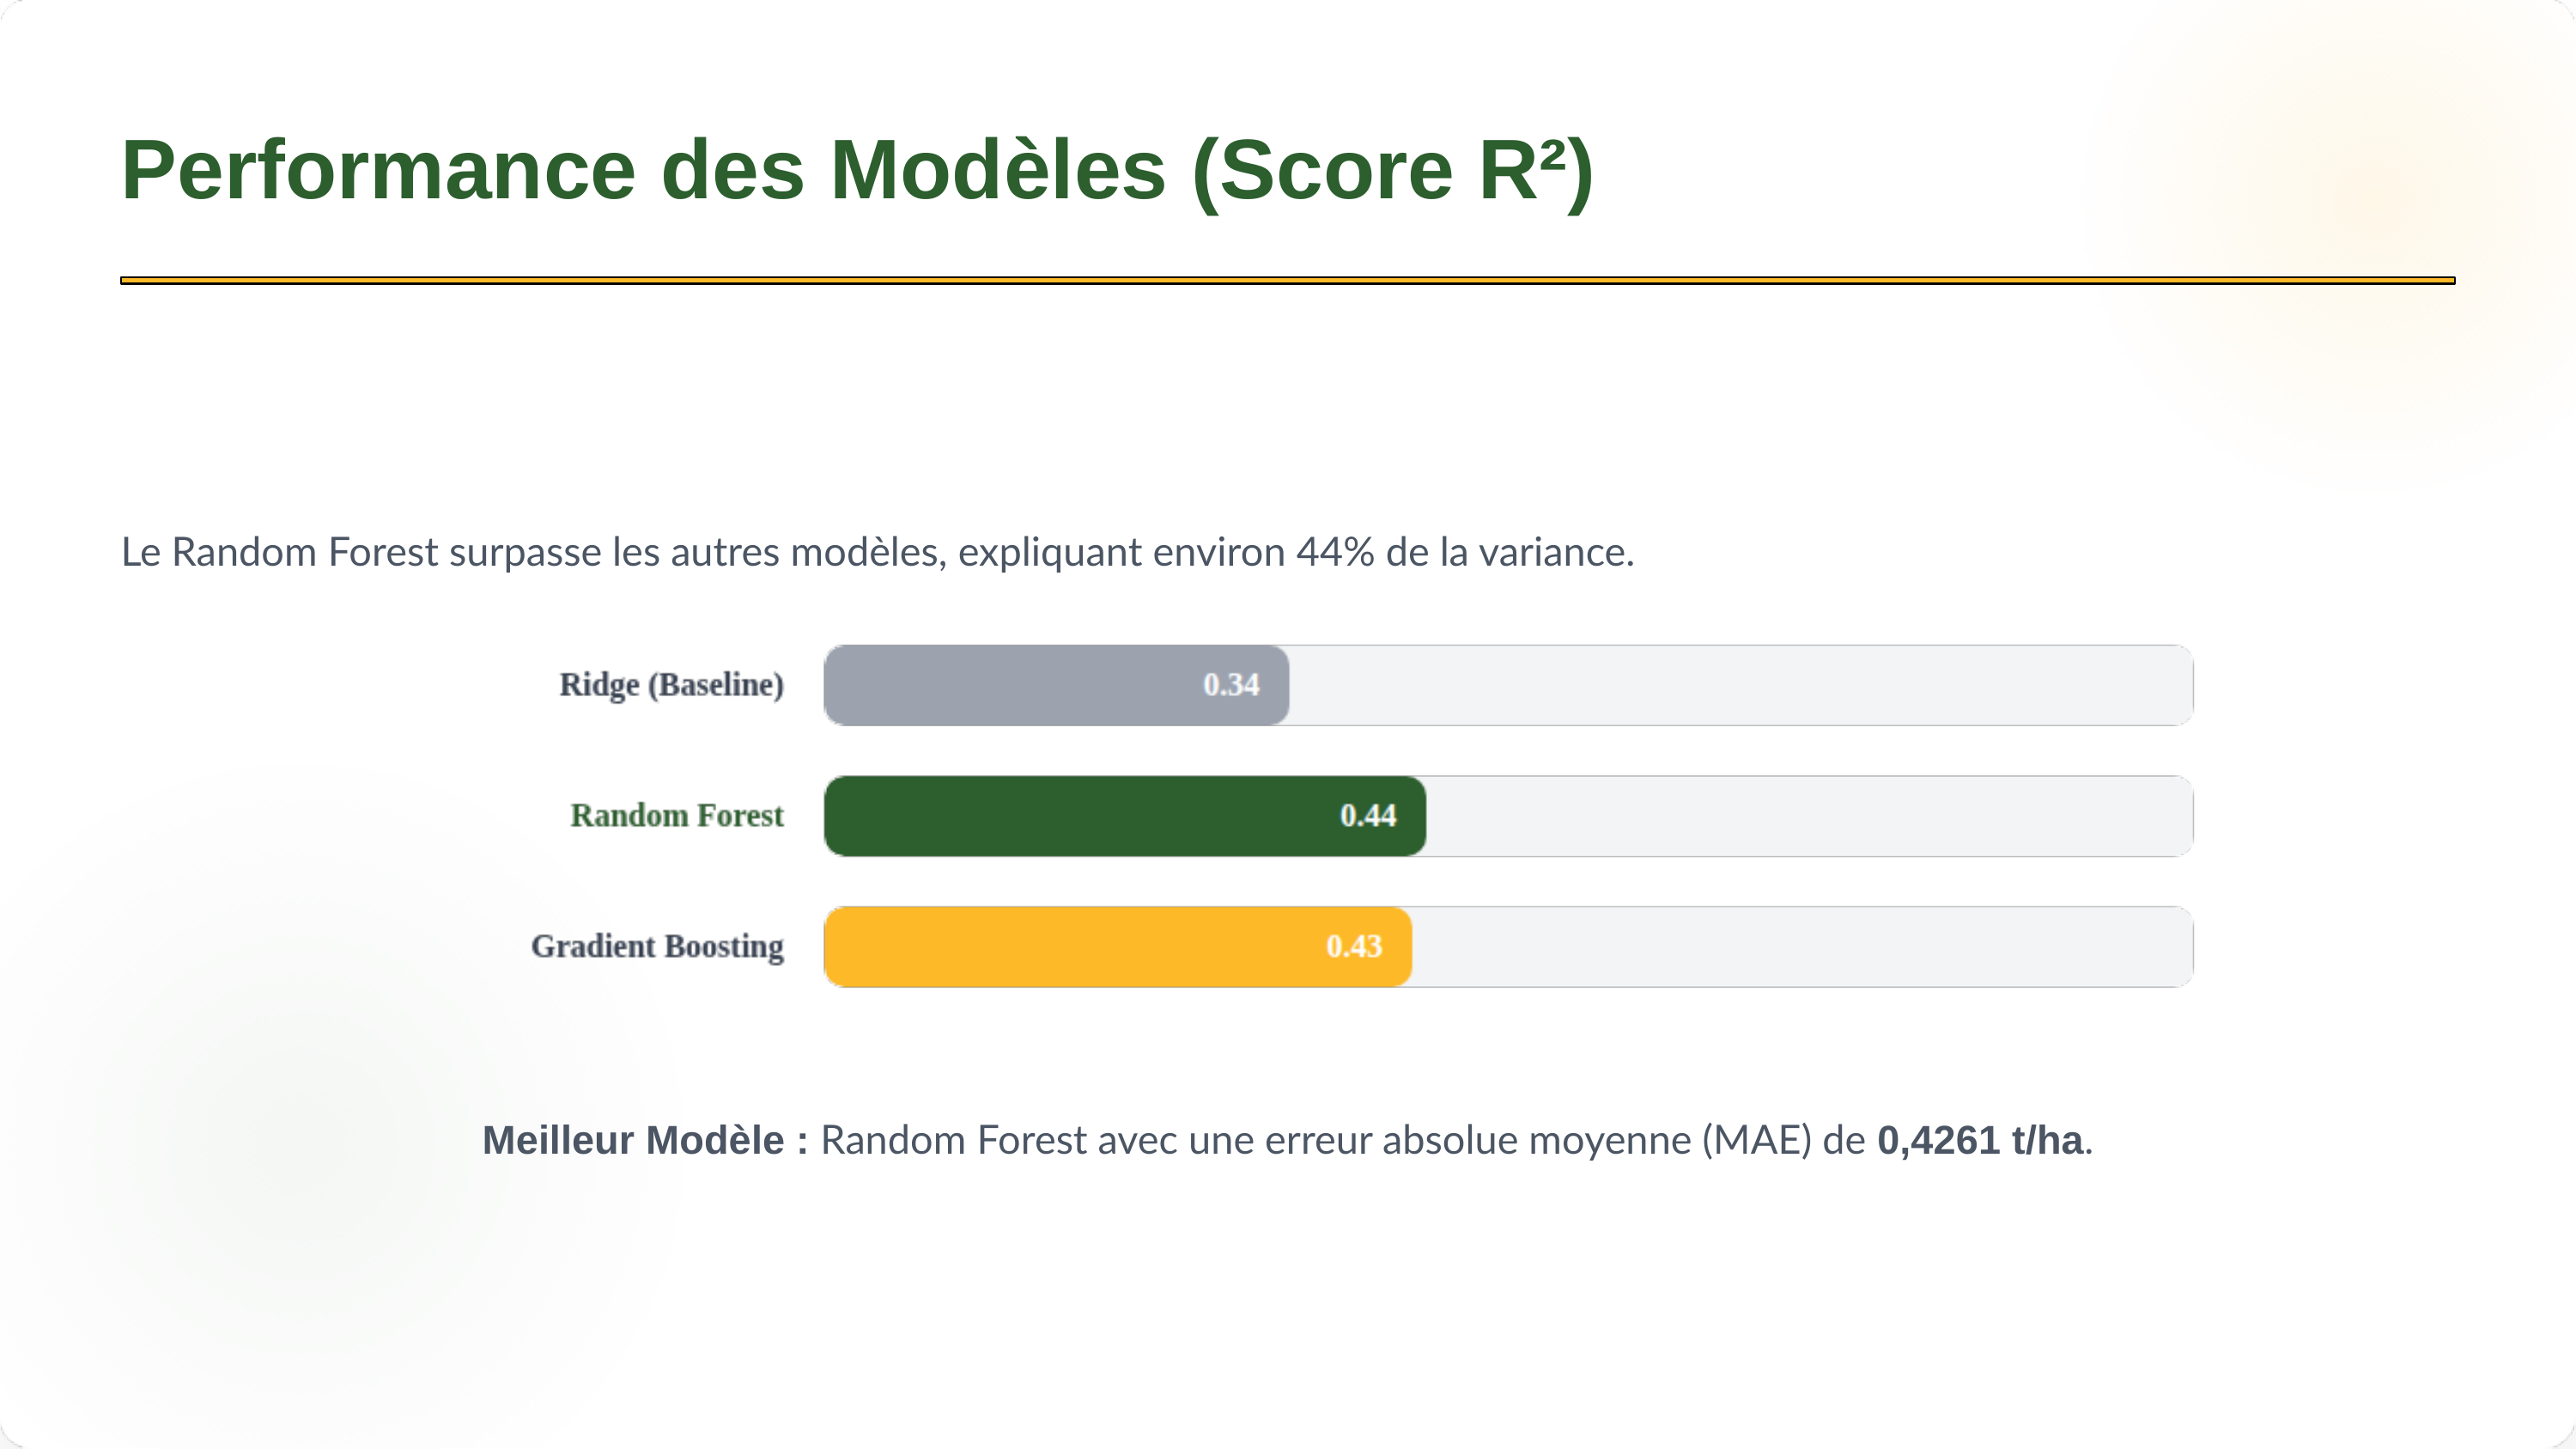

Performance des Modèles (Score R²)

Le Random Forest surpasse les autres modèles, expliquant environ 44% de la variance.
Meilleur Modèle : Random Forest avec une erreur absolue moyenne (MAE) de 0,4261 t/ha.